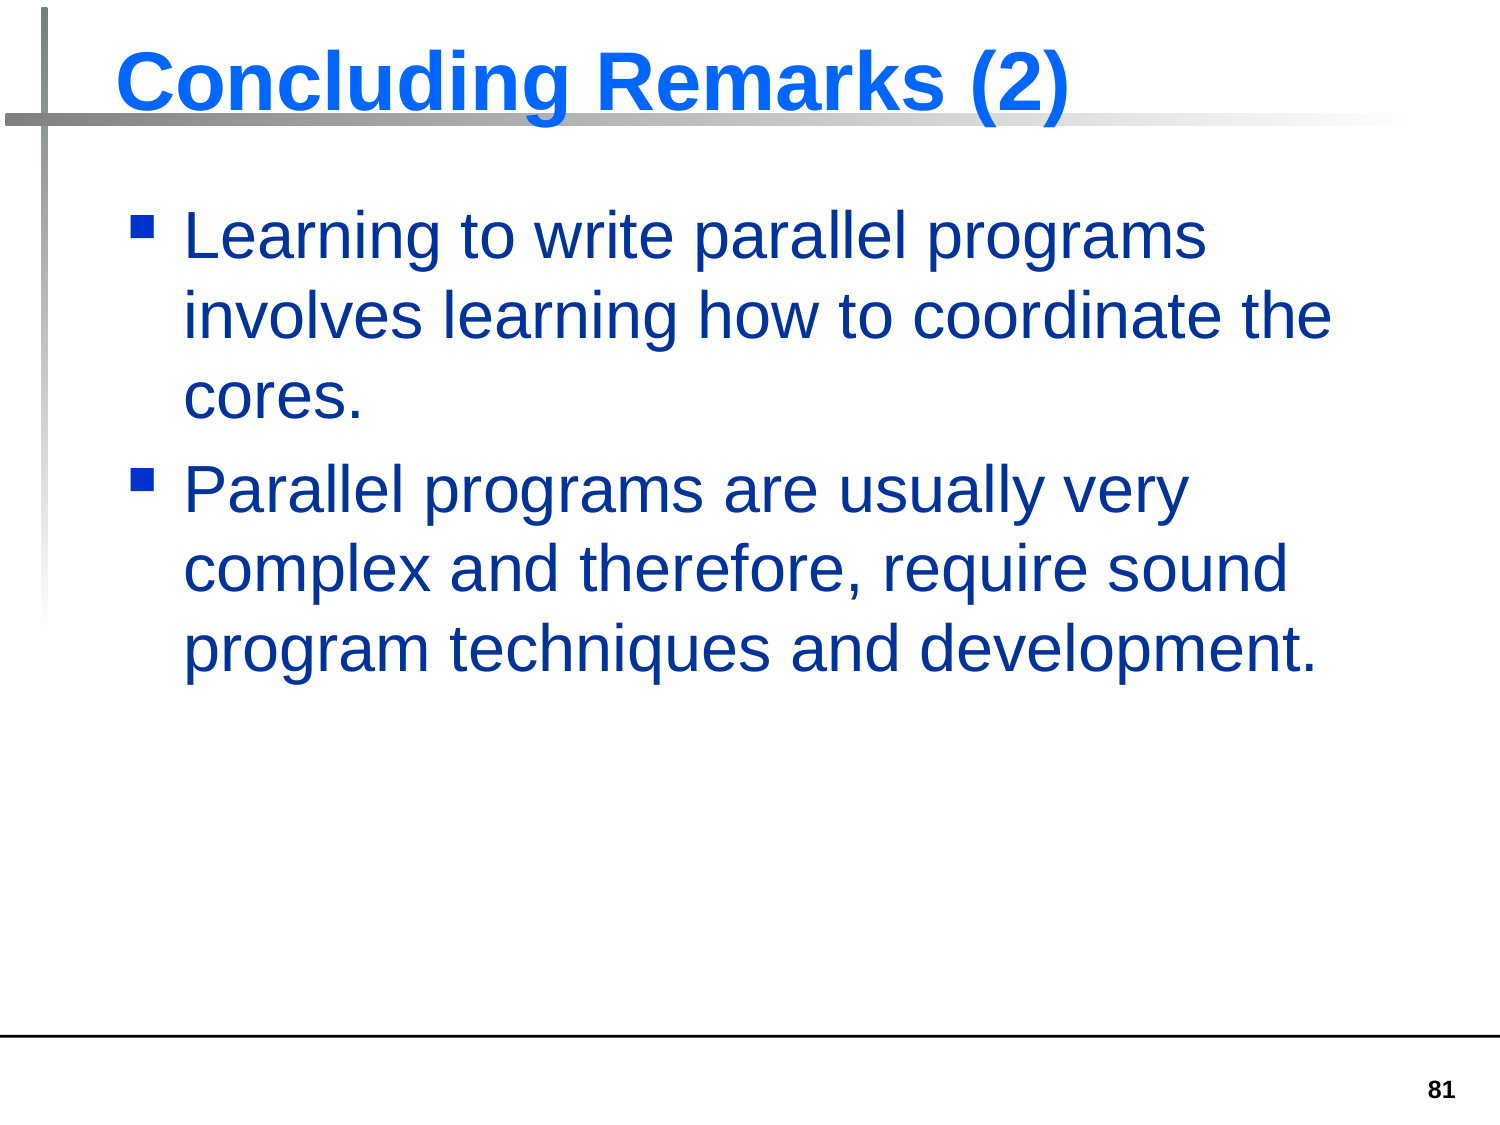

# Concluding Remarks (2)
Learning to write parallel programs involves learning how to coordinate the cores.
Parallel programs are usually very complex and therefore, require sound program techniques and development.